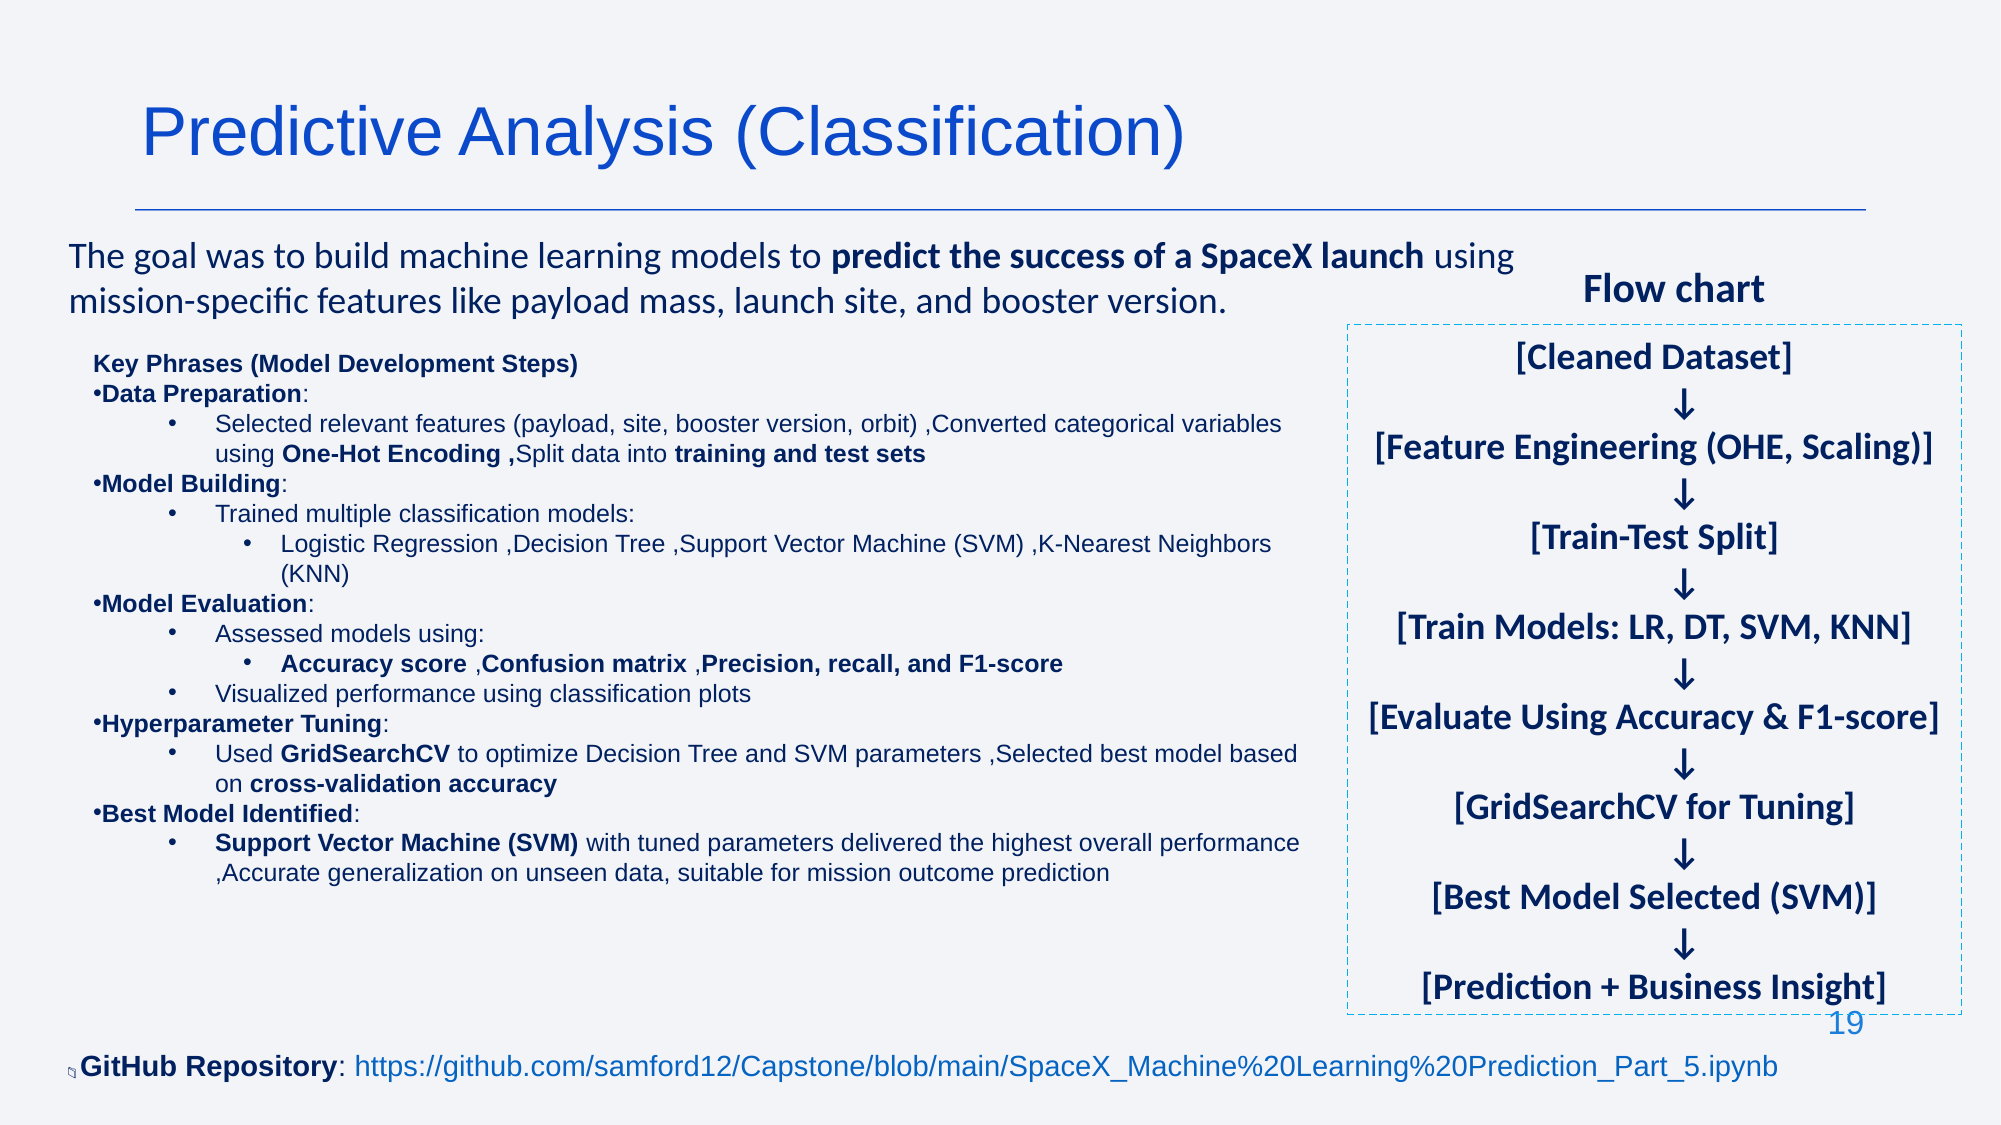

Predictive Analysis (Classification)
The goal was to build machine learning models to predict the success of a SpaceX launch using mission-specific features like payload mass, launch site, and booster version.
Flow chart
[Cleaned Dataset]
       ↓
[Feature Engineering (OHE, Scaling)]
       ↓
[Train-Test Split]
       ↓
[Train Models: LR, DT, SVM, KNN]
       ↓
[Evaluate Using Accuracy & F1-score]
       ↓
[GridSearchCV for Tuning]
       ↓
[Best Model Selected (SVM)]
       ↓
[Prediction + Business Insight]
Key Phrases (Model Development Steps)
Data Preparation:
Selected relevant features (payload, site, booster version, orbit) ,Converted categorical variables using One-Hot Encoding ,Split data into training and test sets
Model Building:
Trained multiple classification models:
Logistic Regression ,Decision Tree ,Support Vector Machine (SVM) ,K-Nearest Neighbors (KNN)
Model Evaluation:
Assessed models using:
Accuracy score ,Confusion matrix ,Precision, recall, and F1-score
Visualized performance using classification plots
Hyperparameter Tuning:
Used GridSearchCV to optimize Decision Tree and SVM parameters ,Selected best model based on cross-validation accuracy
Best Model Identified:
Support Vector Machine (SVM) with tuned parameters delivered the highest overall performance ,Accurate generalization on unseen data, suitable for mission outcome prediction

19
📁 GitHub Repository: https://github.com/samford12/Capstone/blob/main/SpaceX_Machine%20Learning%20Prediction_Part_5.ipynb